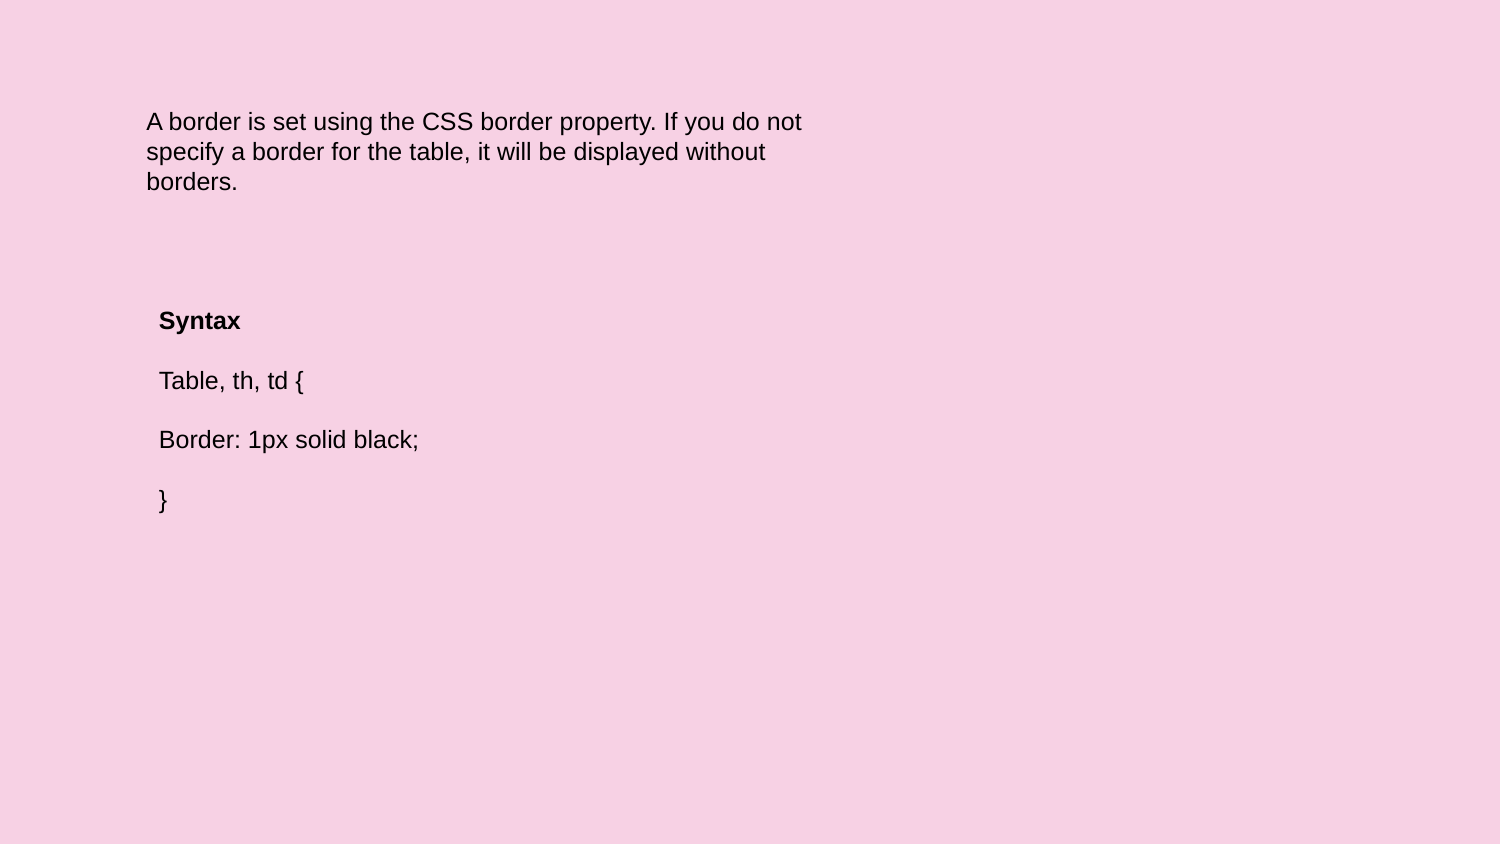

A border is set using the CSS border property. If you do not specify a border for the table, it will be displayed without borders.
Syntax

Table, th, td {

Border: 1px solid black;

}